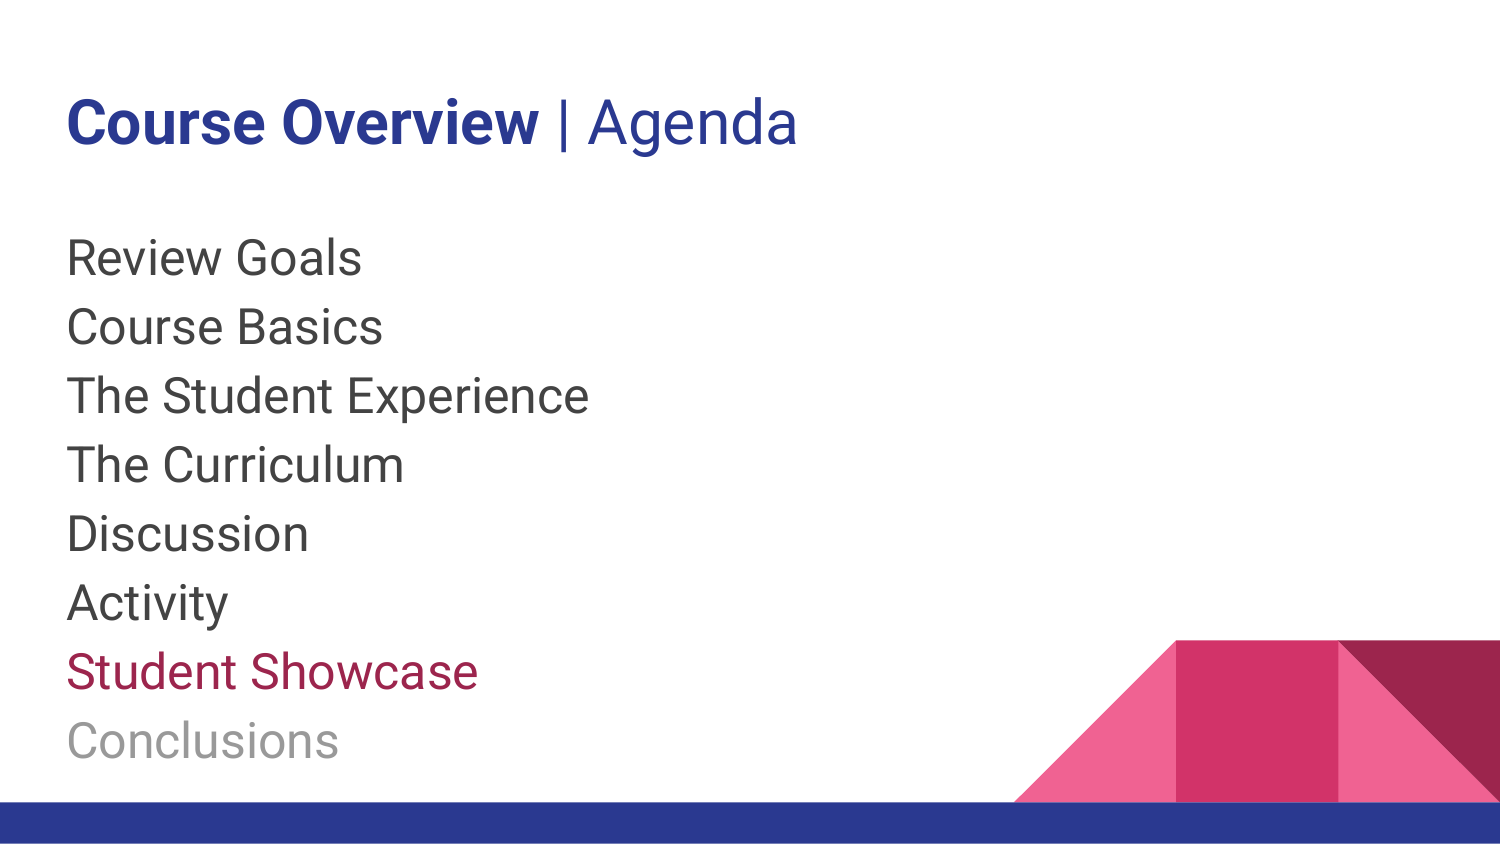

# Course Overview | Agenda
Review Goals
Course Basics
The Student Experience
The Curriculum
Discussion
Activity
Student Showcase
Conclusions